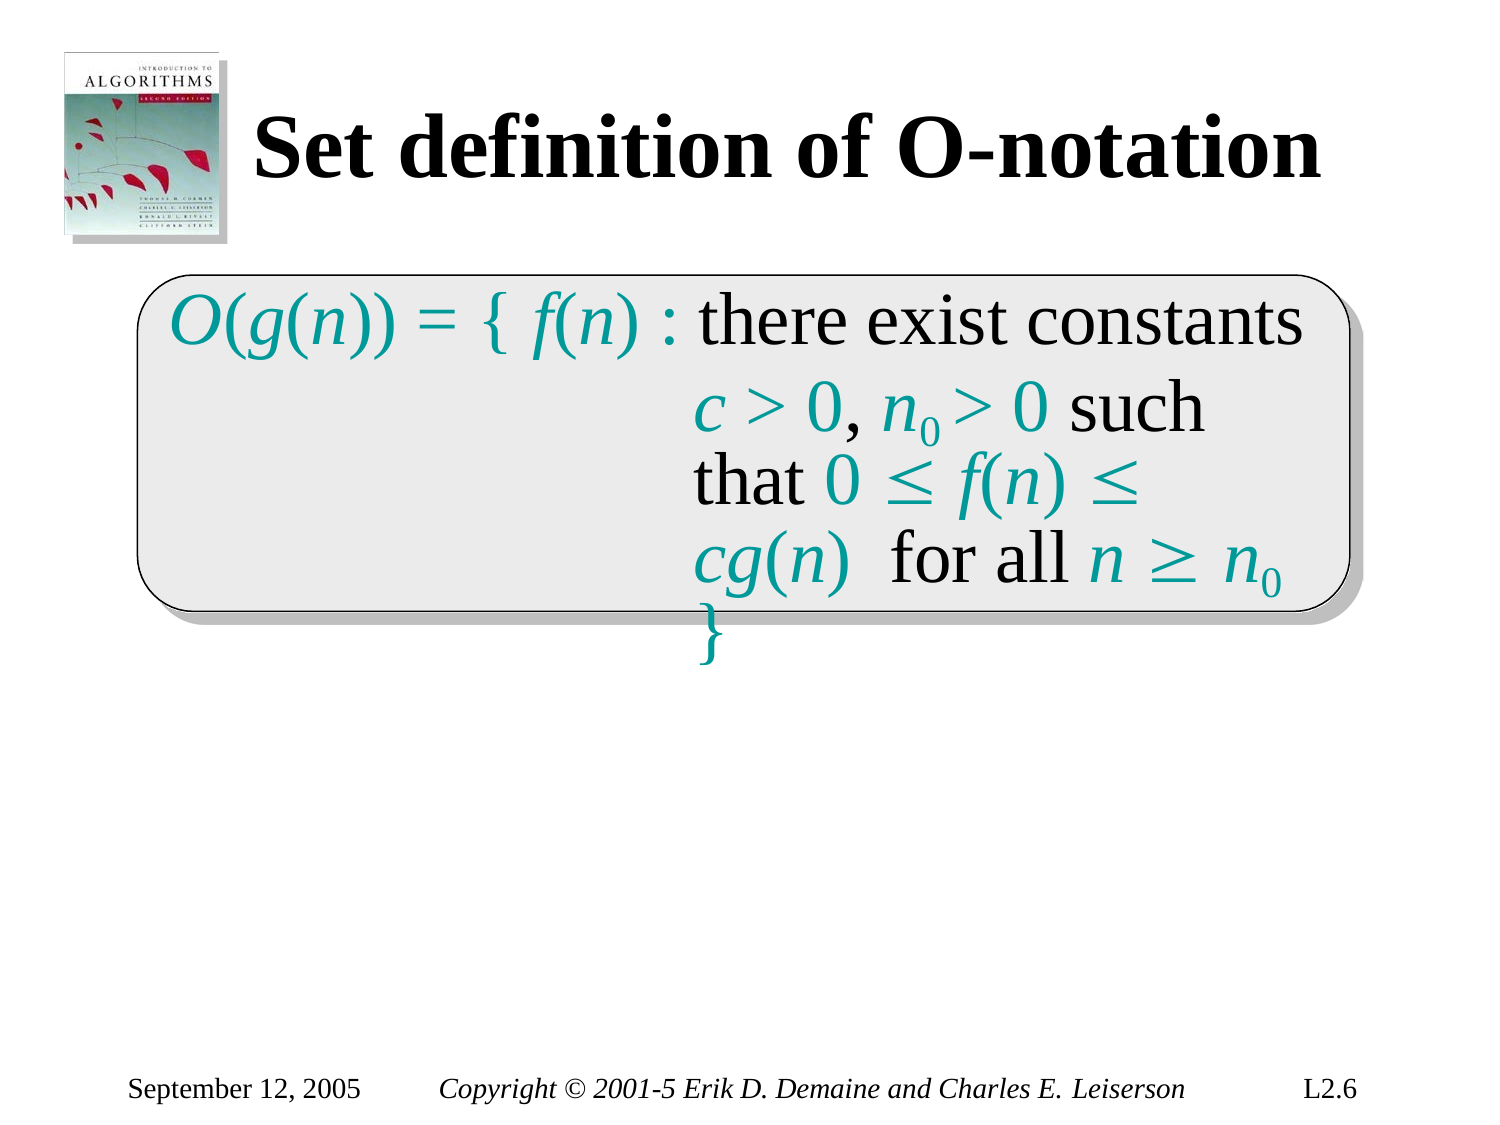

# Set definition of O-notation

O(g(n)) = { f(n) : there exist constants
c > 0, n0 > 0 such  that 0 ≤ f(n) ≤ cg(n)  for all n ≥ n0 }
September 12, 2005
Copyright © 2001-5 Erik D. Demaine and Charles E. Leiserson
L2.6